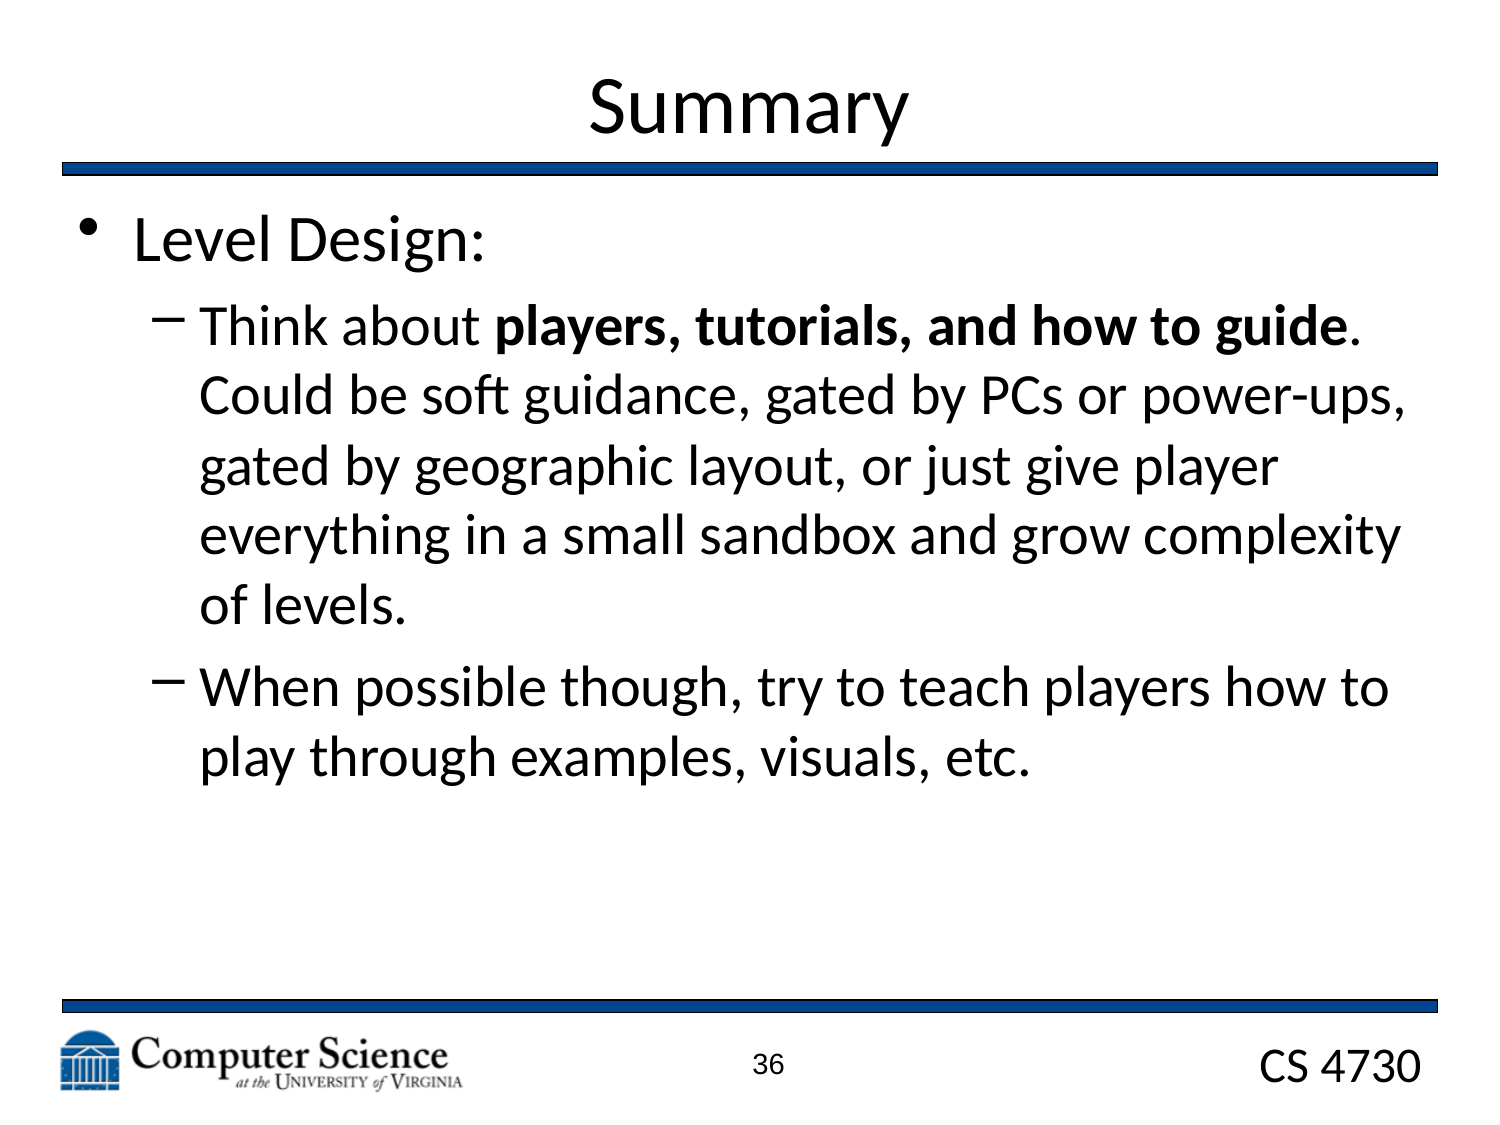

# Summary
Level Design:
Think about players, tutorials, and how to guide. Could be soft guidance, gated by PCs or power-ups, gated by geographic layout, or just give player everything in a small sandbox and grow complexity of levels.
When possible though, try to teach players how to play through examples, visuals, etc.
36